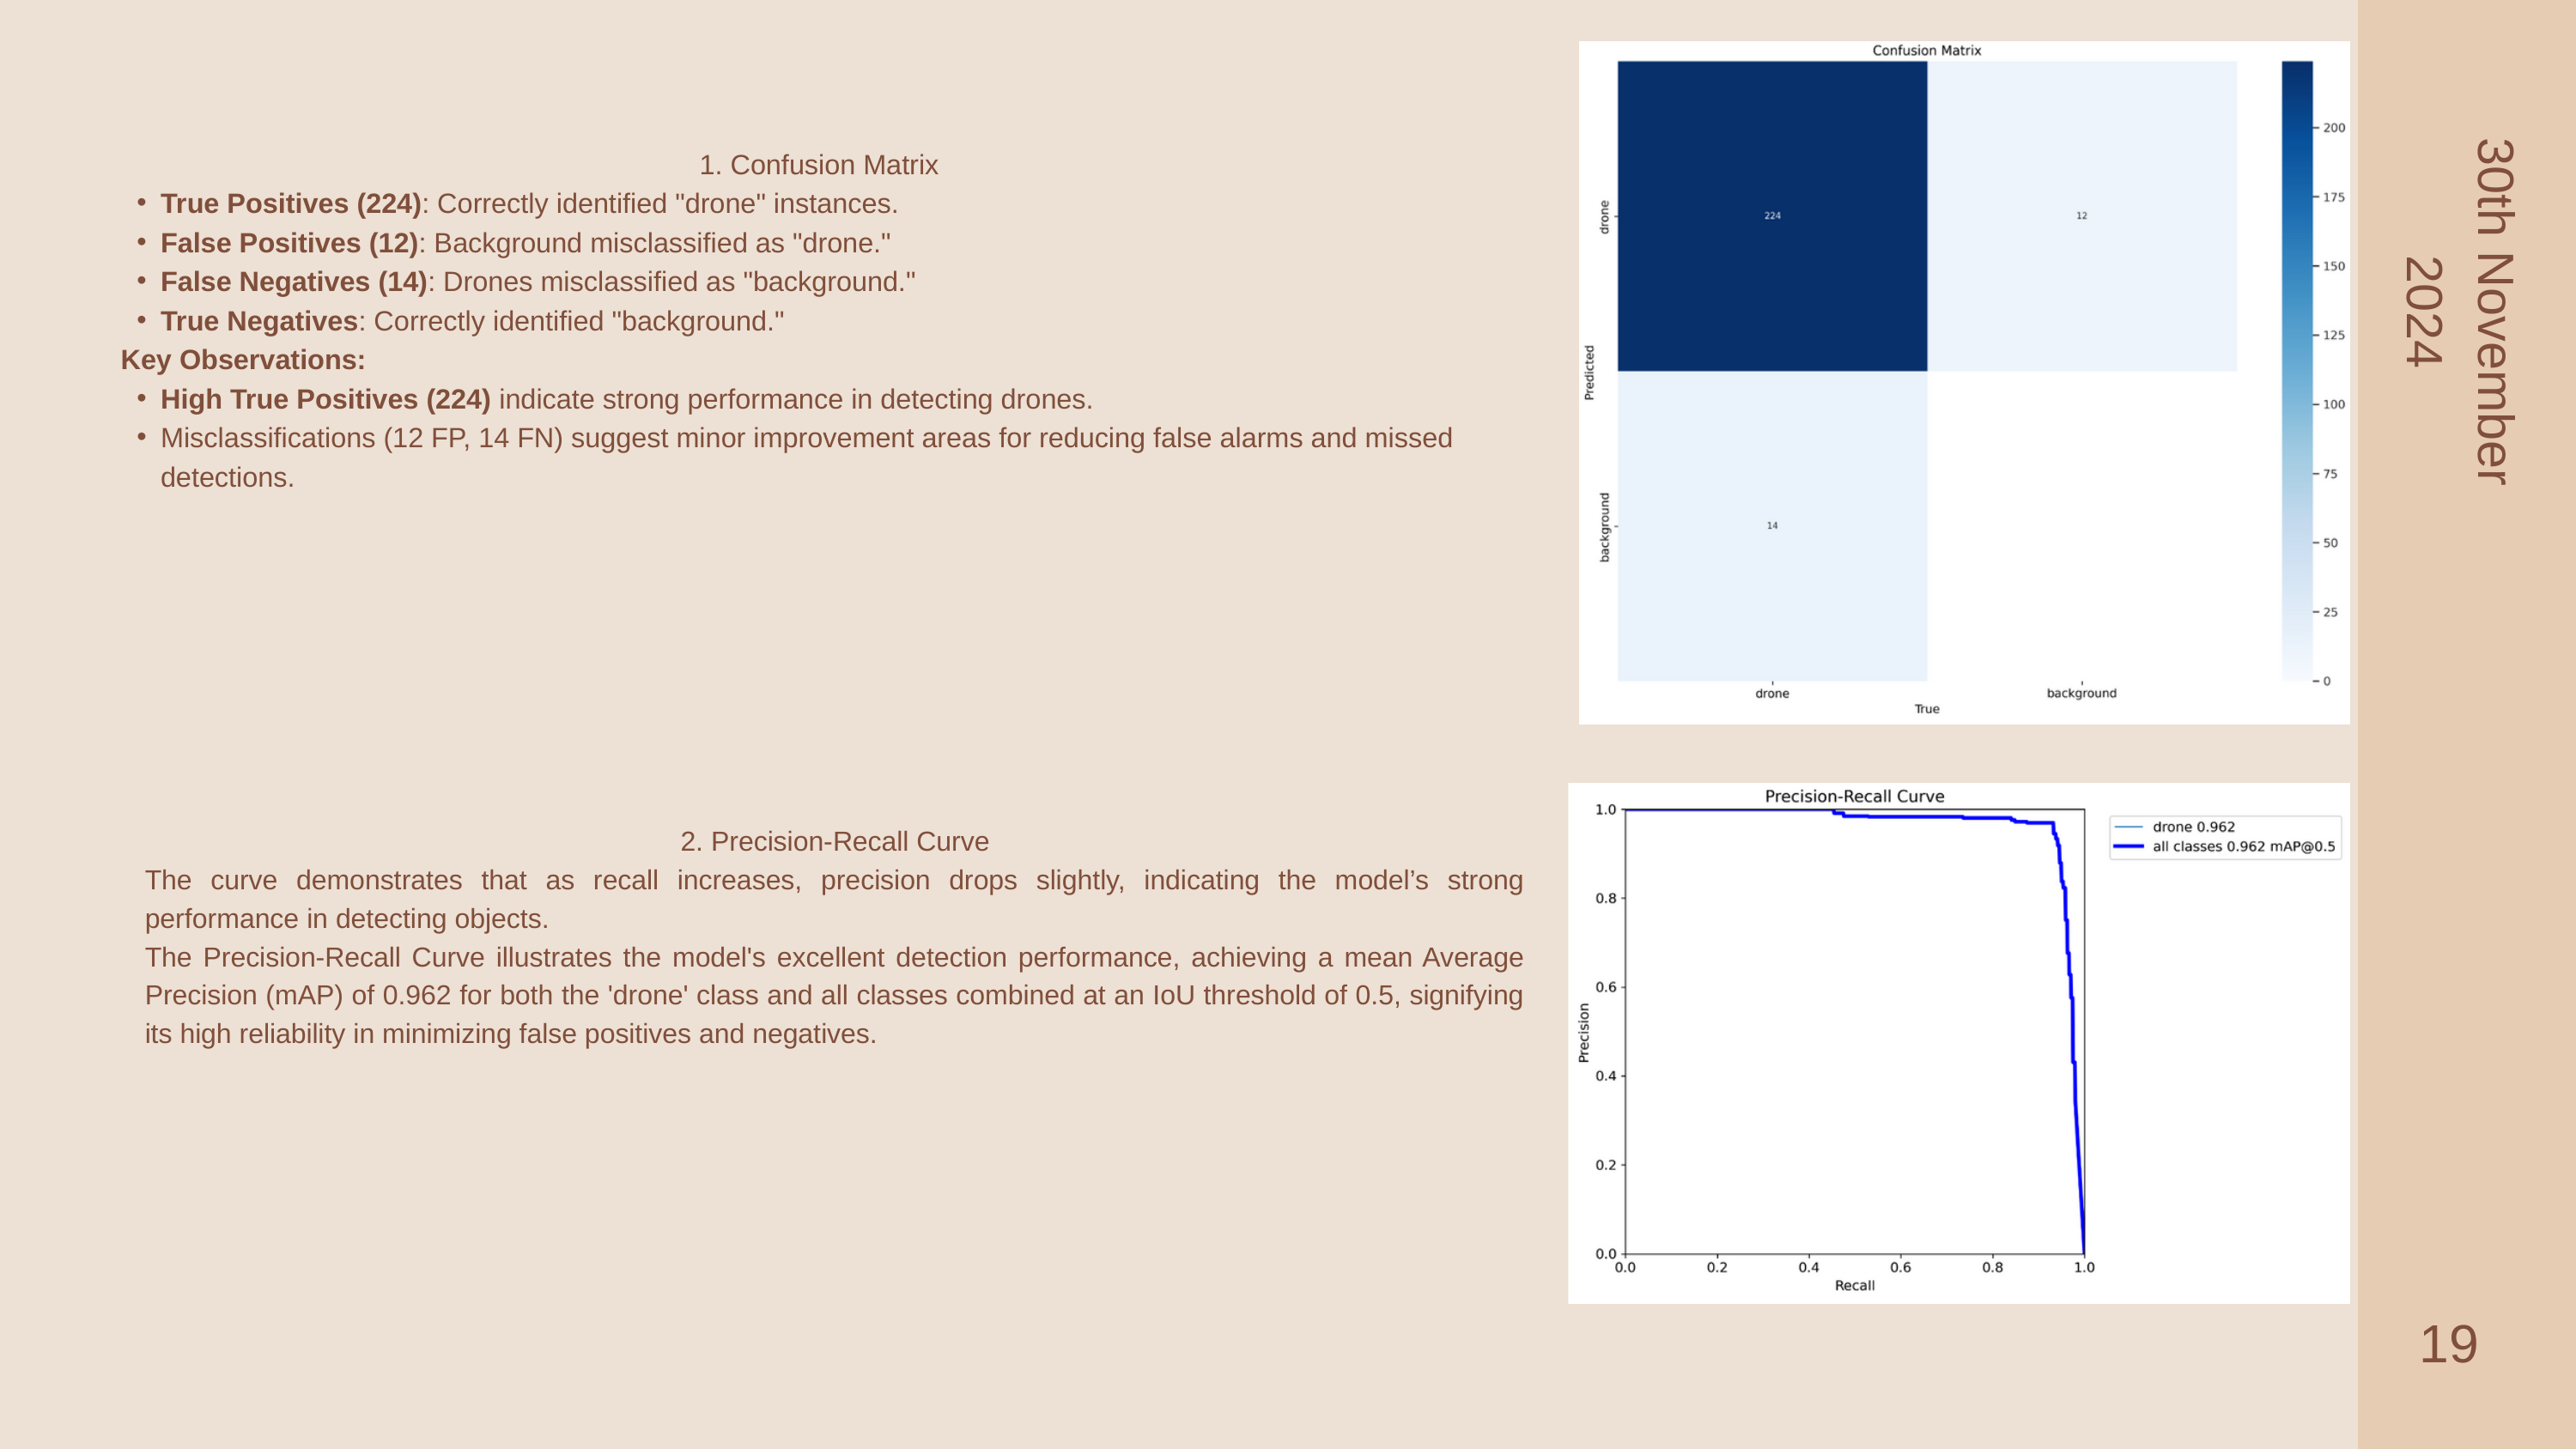

1. Confusion Matrix
True Positives (224): Correctly identified "drone" instances.
False Positives (12): Background misclassified as "drone."
False Negatives (14): Drones misclassified as "background."
True Negatives: Correctly identified "background."
 Key Observations:
High True Positives (224) indicate strong performance in detecting drones.
Misclassifications (12 FP, 14 FN) suggest minor improvement areas for reducing false alarms and missed detections.

30th November
2024

2. Precision-Recall Curve
The curve demonstrates that as recall increases, precision drops slightly, indicating the model’s strong performance in detecting objects.
The Precision-Recall Curve illustrates the model's excellent detection performance, achieving a mean Average Precision (mAP) of 0.962 for both the 'drone' class and all classes combined at an IoU threshold of 0.5, signifying its high reliability in minimizing false positives and negatives.

19
2